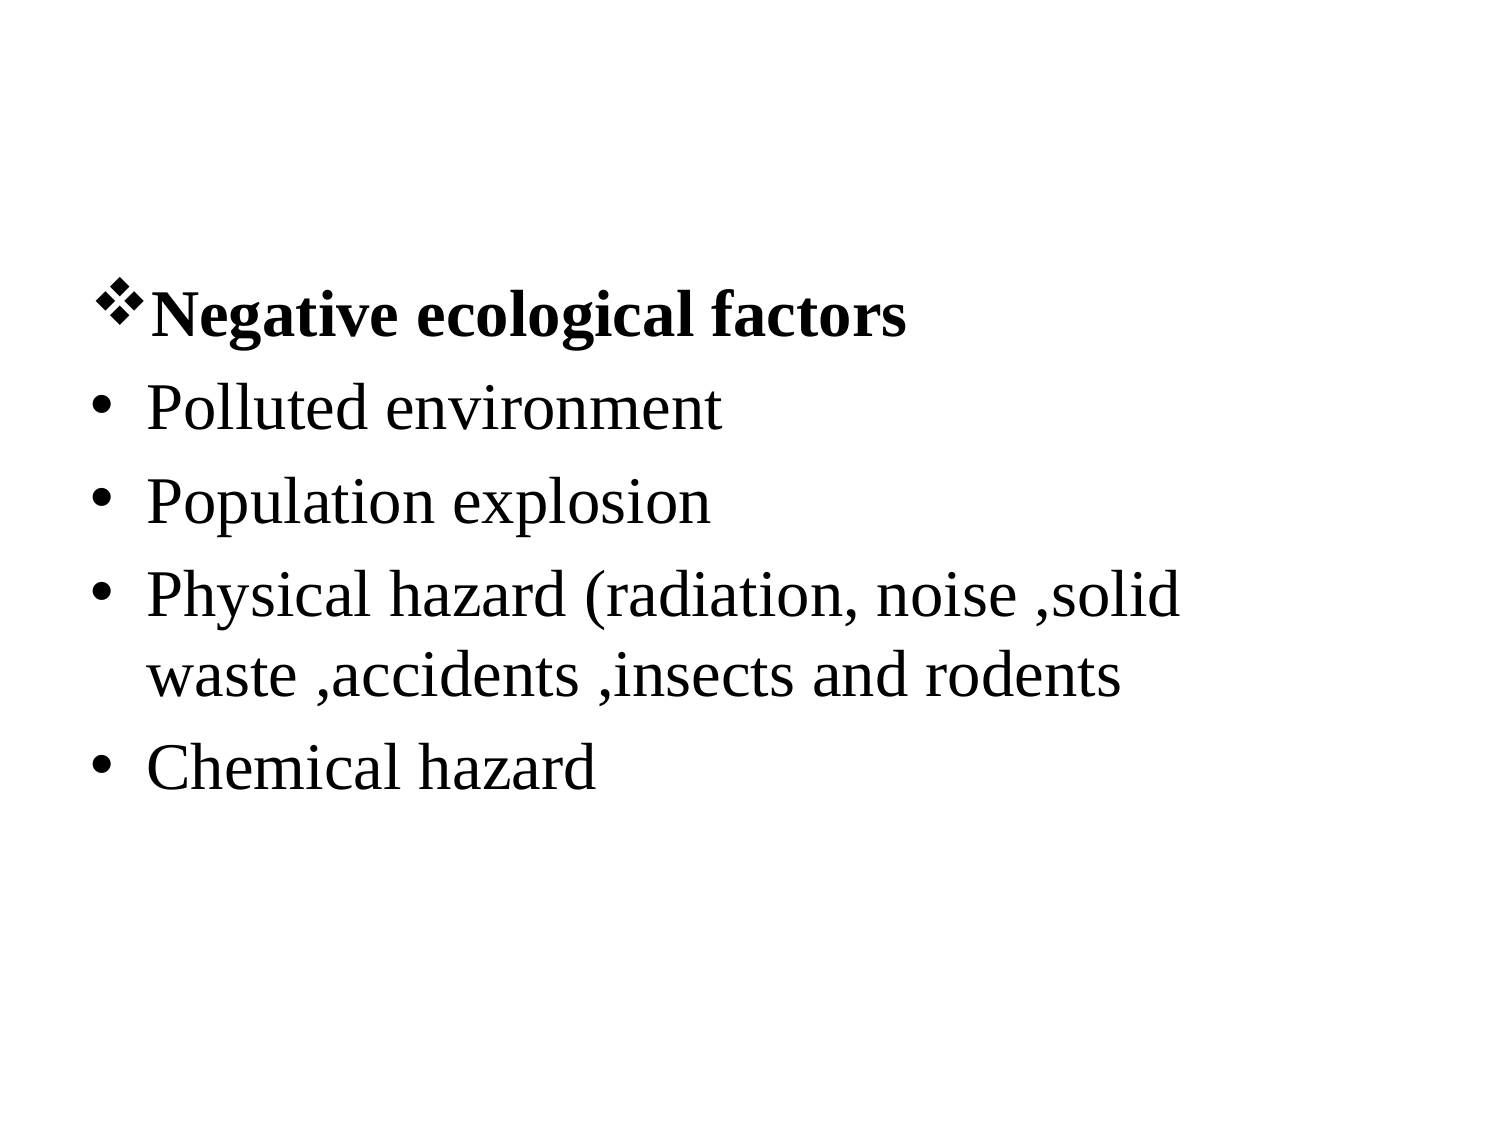

Negative ecological factors
Polluted environment
Population explosion
Physical hazard (radiation, noise ,solid waste ,accidents ,insects and rodents
Chemical hazard